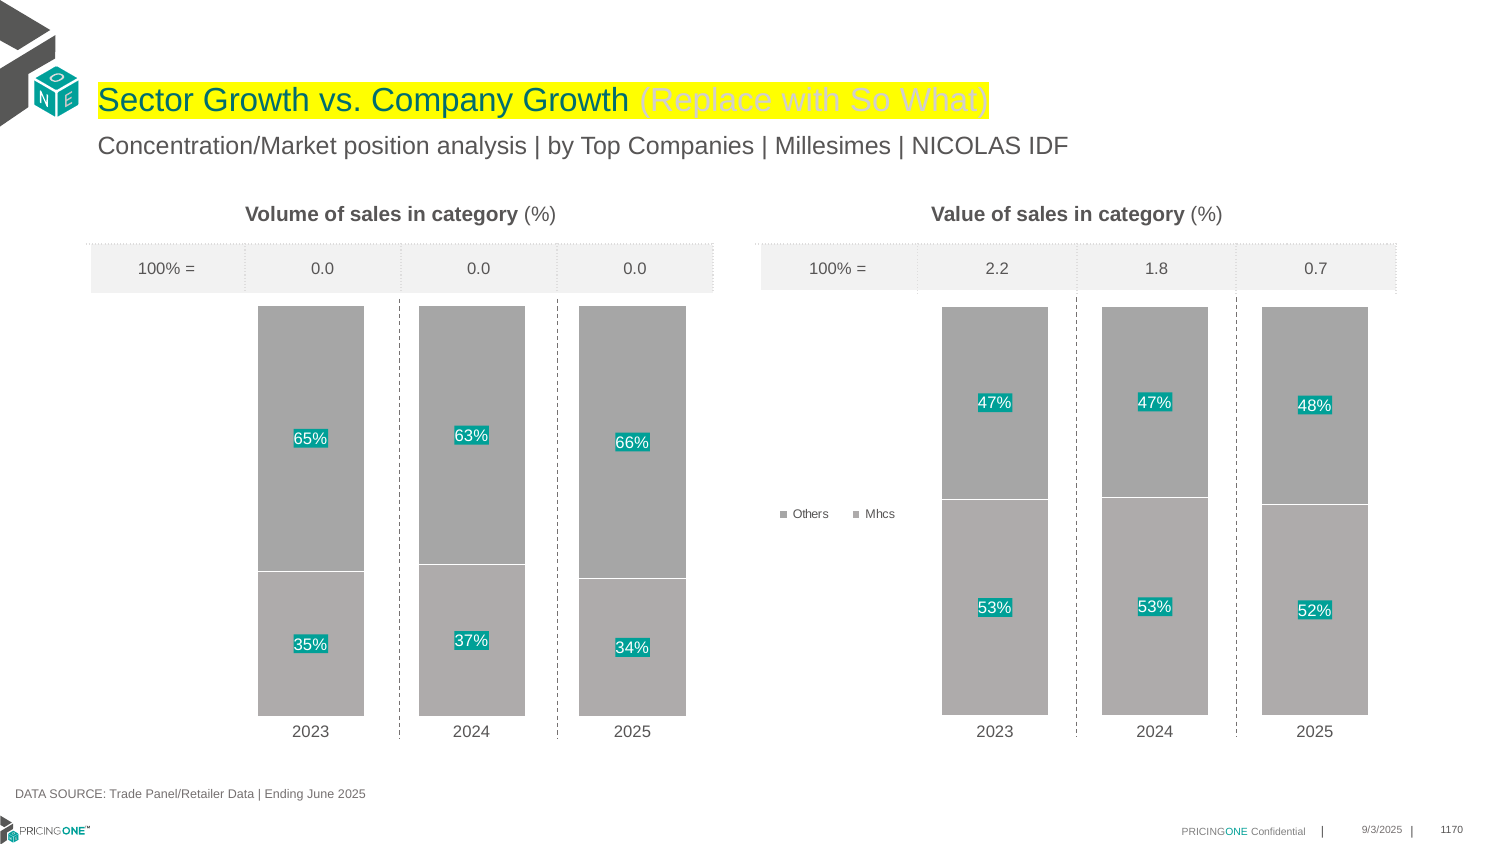

# Sector Growth vs. Company Growth (Replace with So What)
Concentration/Market position analysis | by Top Companies | Millesimes | NICOLAS IDF
| Volume of sales in category (%) |  |  |  |
| --- | --- | --- | --- |
| 100% = | 0.0 | 0.0 | 0.0 |
| Value of sales in category (%) |  |  |  |
| --- | --- | --- | --- |
| 100% = | 2.2 | 1.8 | 0.7 |

### Chart

| Category | Mhcs | Others |
|---|---|---|
| 2023 | 0.3532876930425092 | 0.6467123069574908 |
| 2024 | 0.3687219273172724 | 0.6312780726827277 |
| 2025 | 0.335530963032729 | 0.6644690369672711 |

### Chart

| Category | Mhcs | Others |
|---|---|---|
| 2023 | 0.528106710284046 | 0.471893289715954 |
| 2024 | 0.532190817749694 | 0.46780918225030604 |
| 2025 | 0.5166965729110534 | 0.48330342708894647 |
DATA SOURCE: Trade Panel/Retailer Data | Ending June 2025

9/3/2025
1170